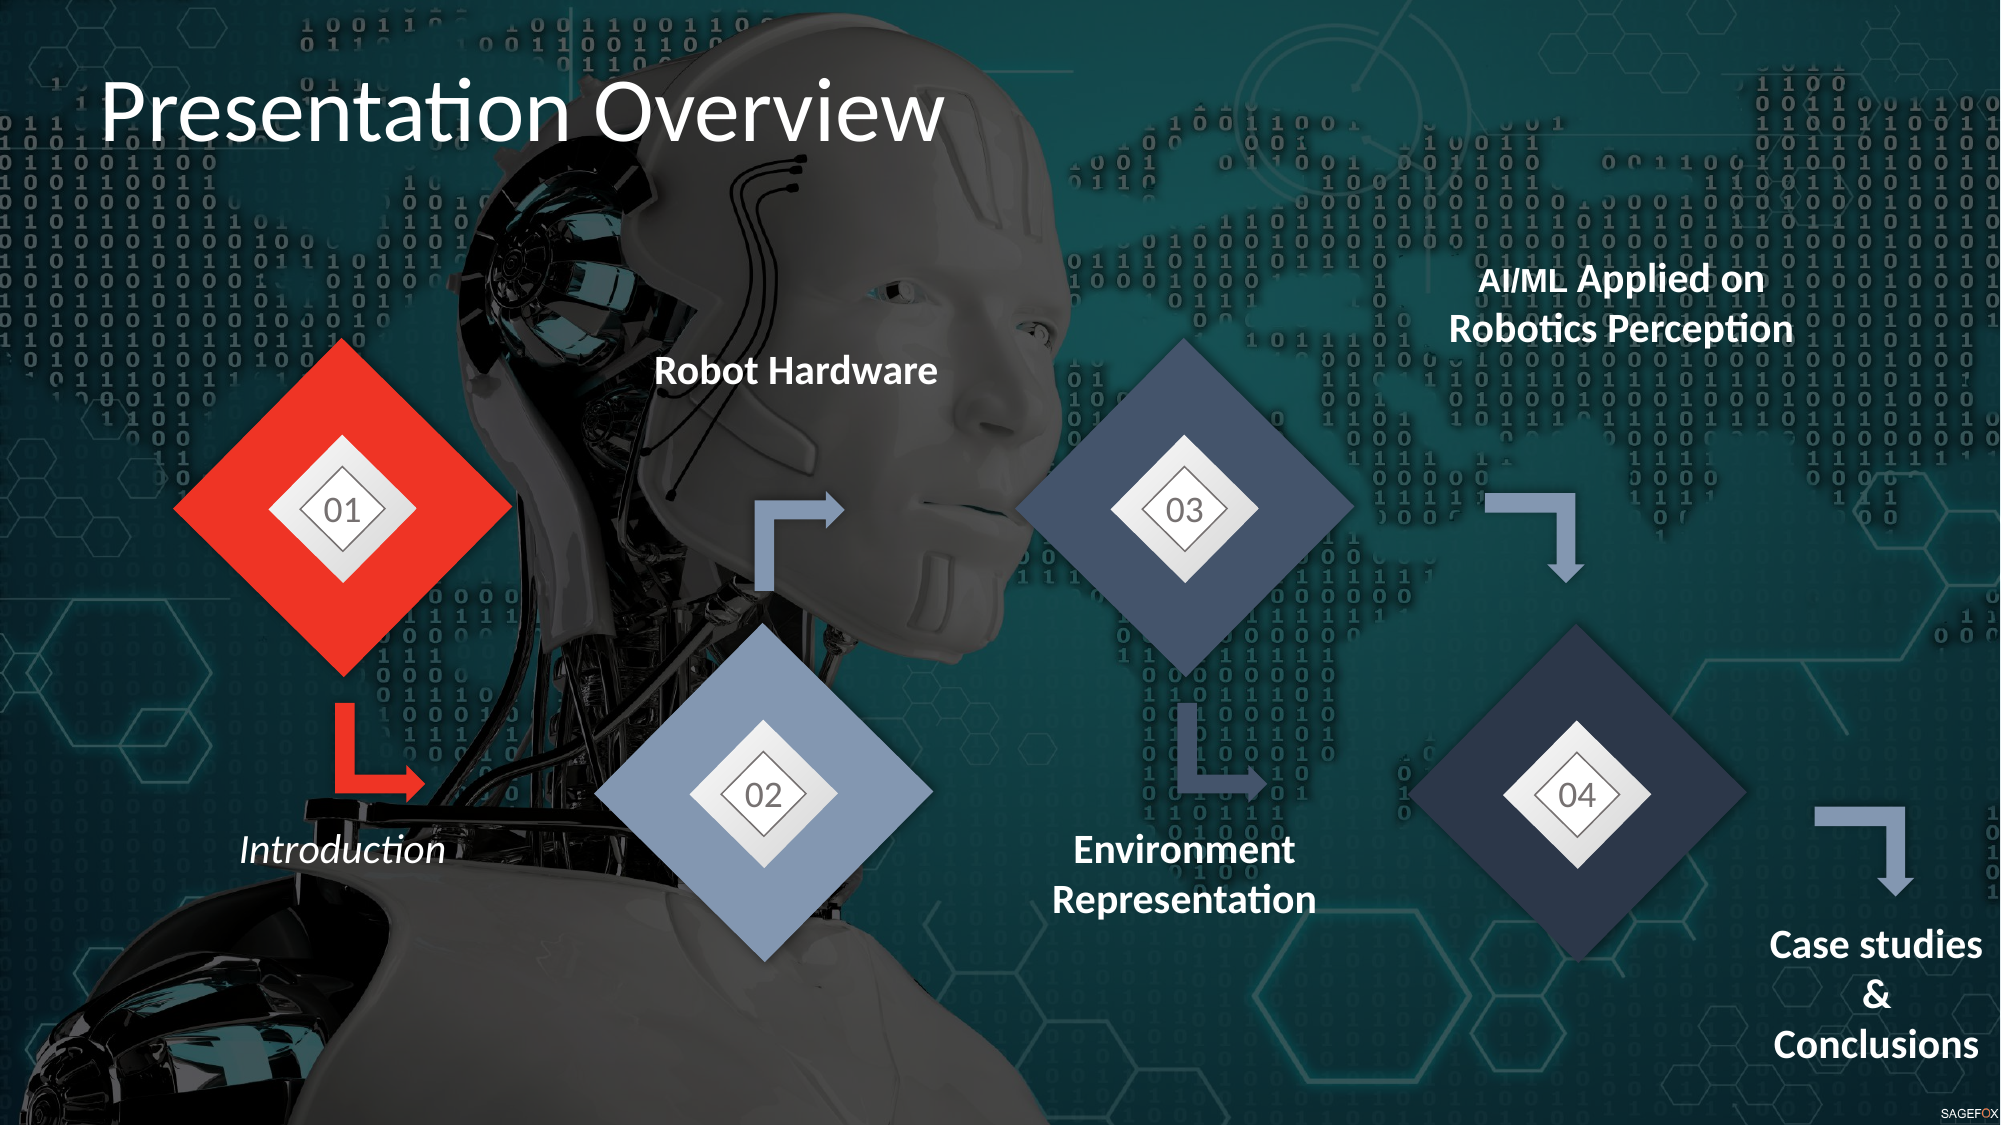

Presentation Overview
AI/ML Applied on Robotics Perception

 Robot Hardware

01

03

02

04

Introduction

Environment Representation

Case studies
&
Conclusions